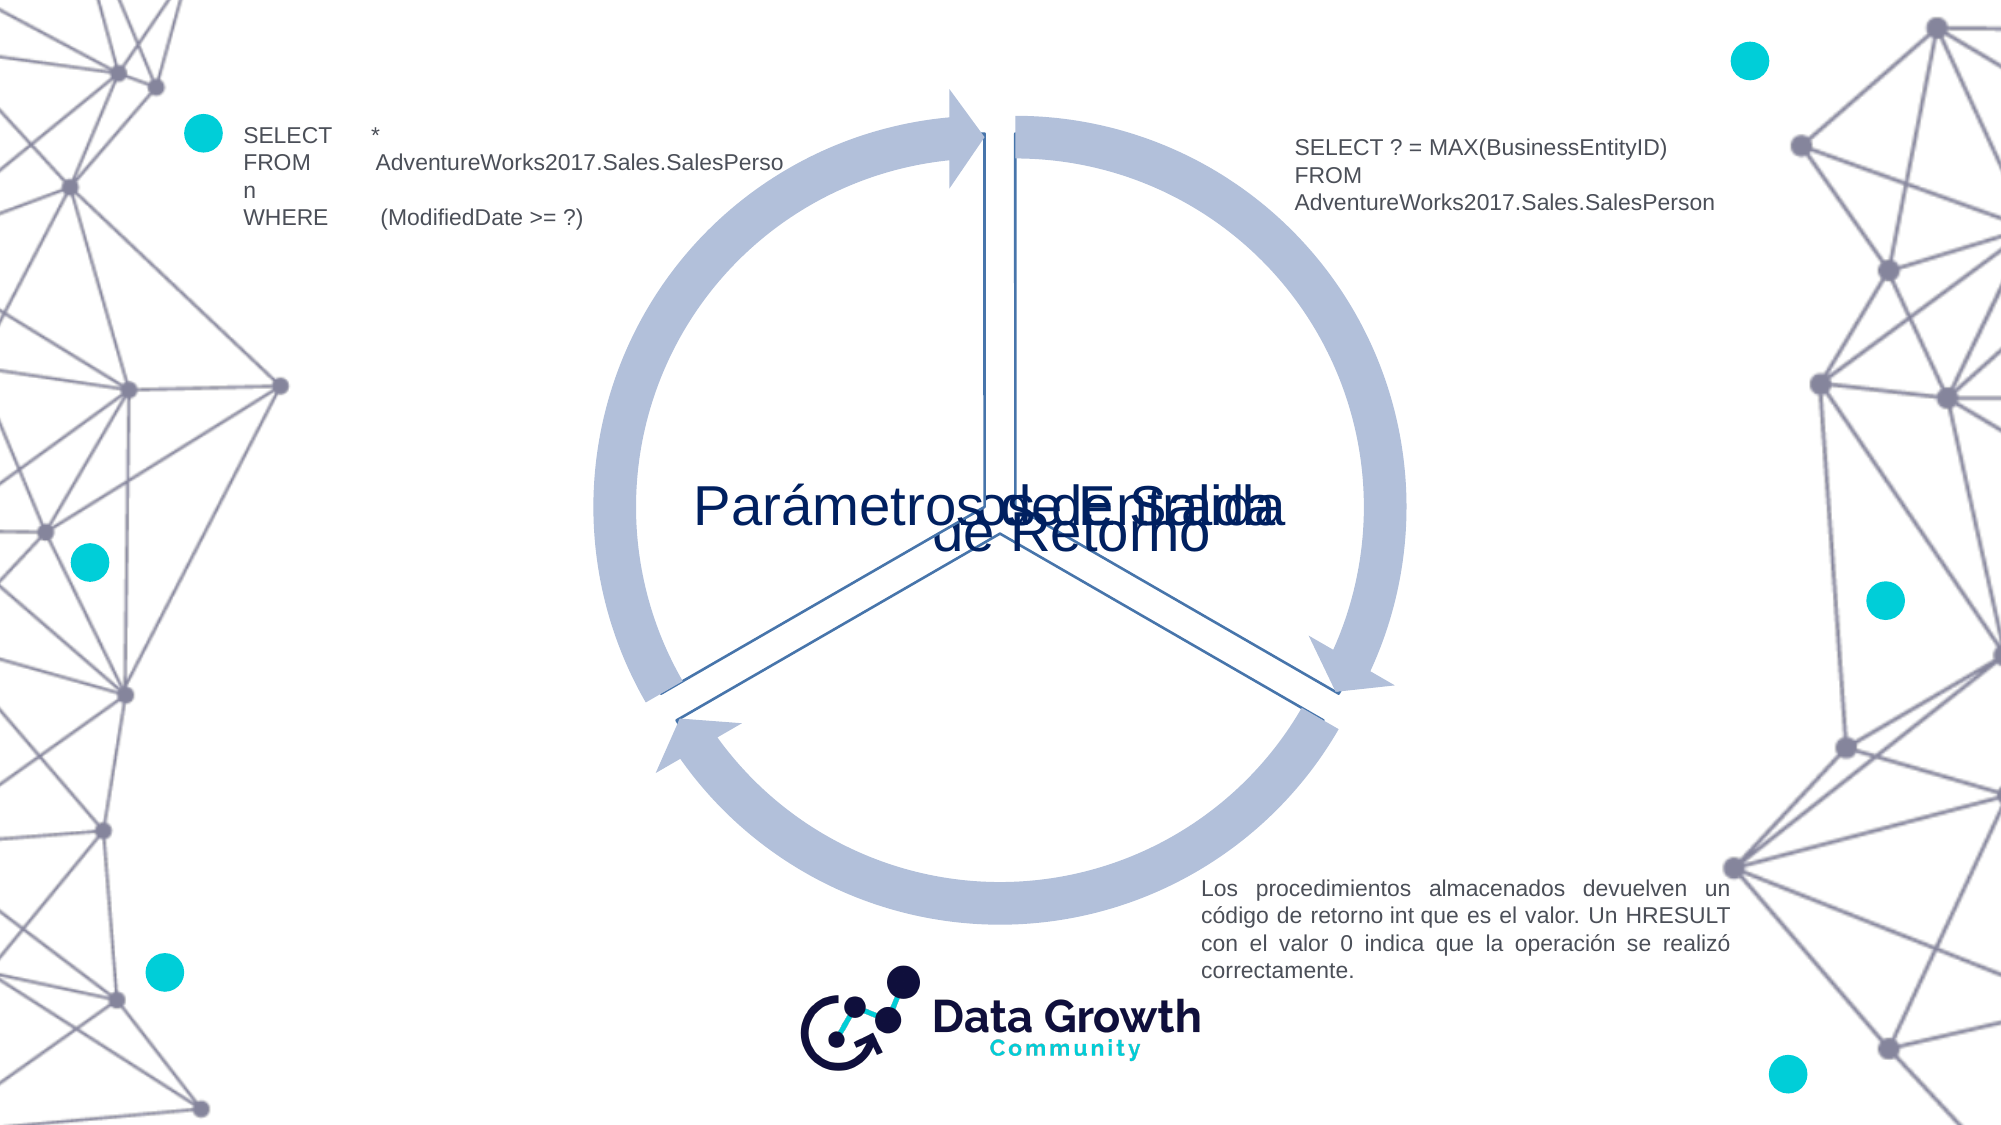

Parámetros de Salida
Valor de Retorno
Parámetros de Entrada

SELECT ? = MAX(BusinessEntityID)
FROM AdventureWorks2017.Sales.SalesPerson
SELECT      *
FROM          AdventureWorks2017.Sales.SalesPerson
WHERE        (ModifiedDate >= ?)
Los procedimientos almacenados devuelven un código de retorno int que es el valor. Un HRESULT con el valor 0 indica que la operación se realizó correctamente.